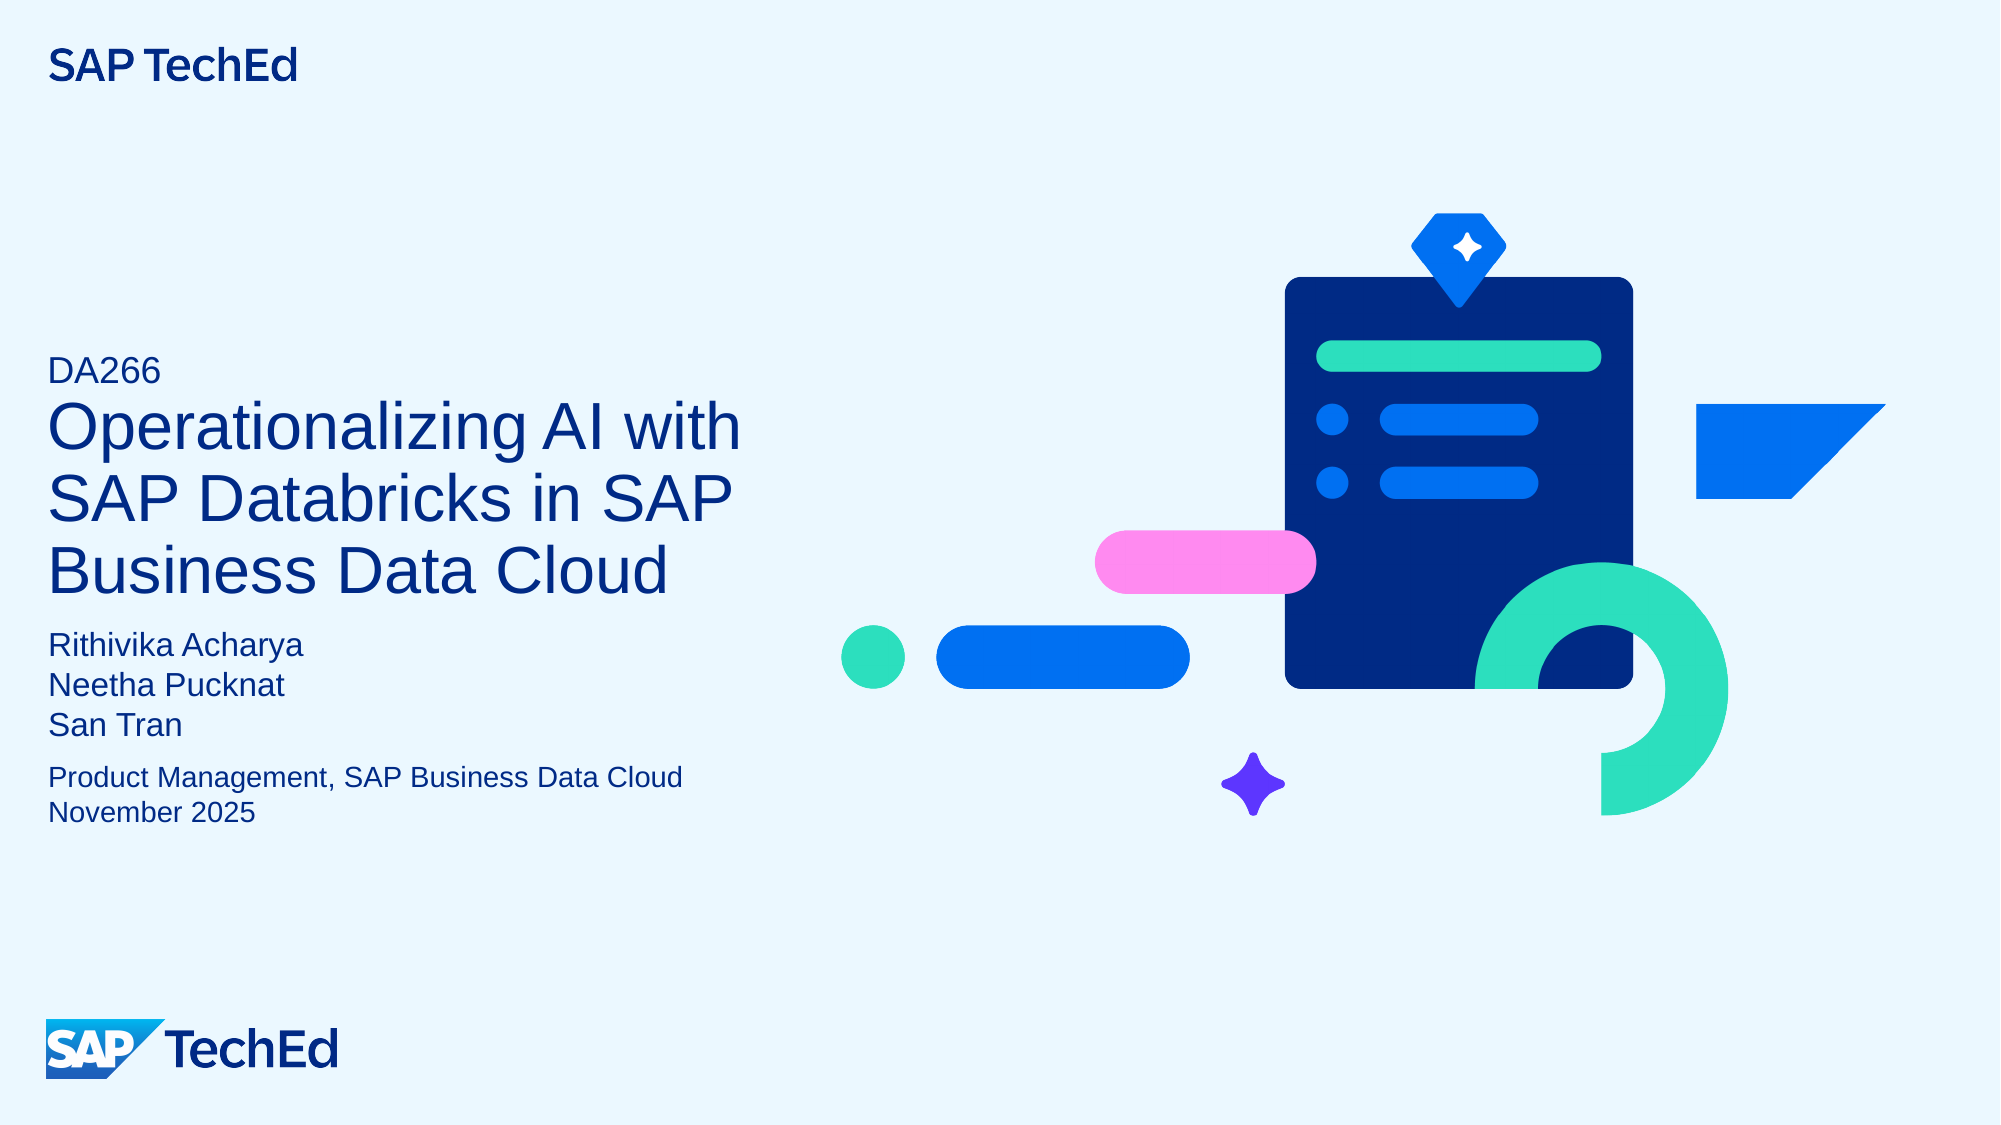

# DA266 Operationalizing AI with SAP Databricks in SAP Business Data Cloud
Rithivika Acharya
Neetha Pucknat
San Tran
Product Management, SAP Business Data Cloud
November 2025